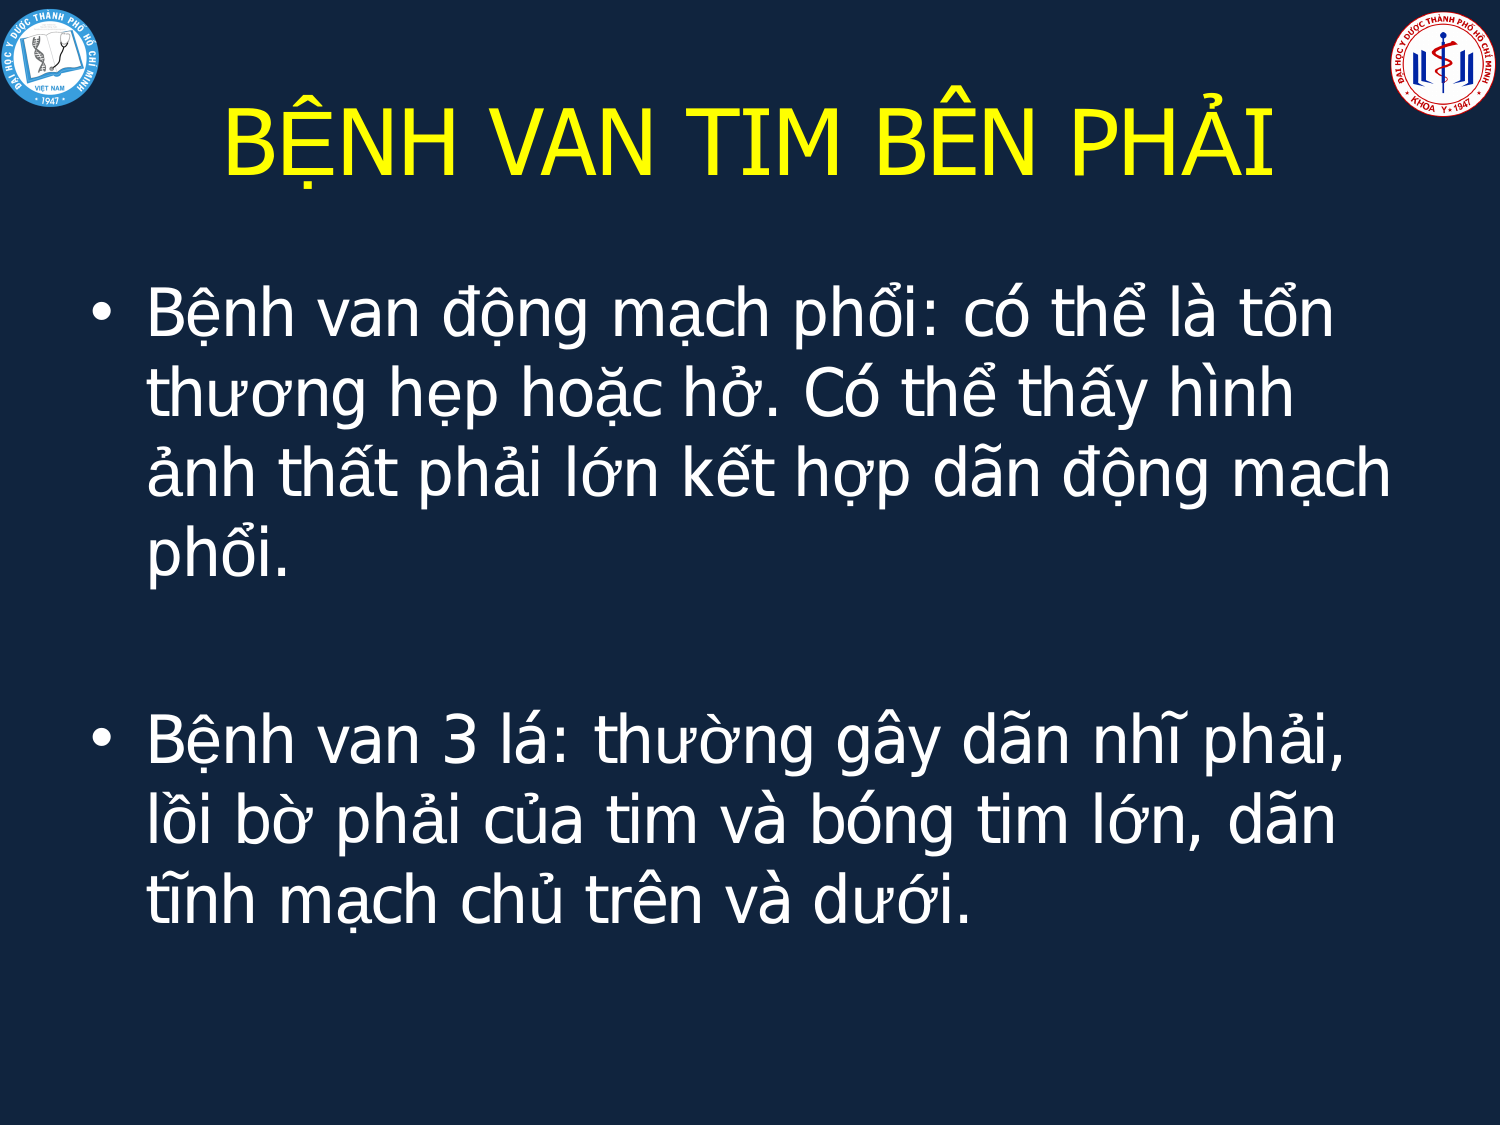

# BỆNH VAN TIM BÊN PHẢI
Bệnh van động mạch phổi: có thể là tổn thương hẹp hoặc hở. Có thể thấy hình ảnh thất phải lớn kết hợp dãn động mạch phổi.

Bệnh van 3 lá: thường gây dãn nhĩ phải, lồi bờ phải của tim và bóng tim lớn, dãn tĩnh mạch chủ trên và dưới.